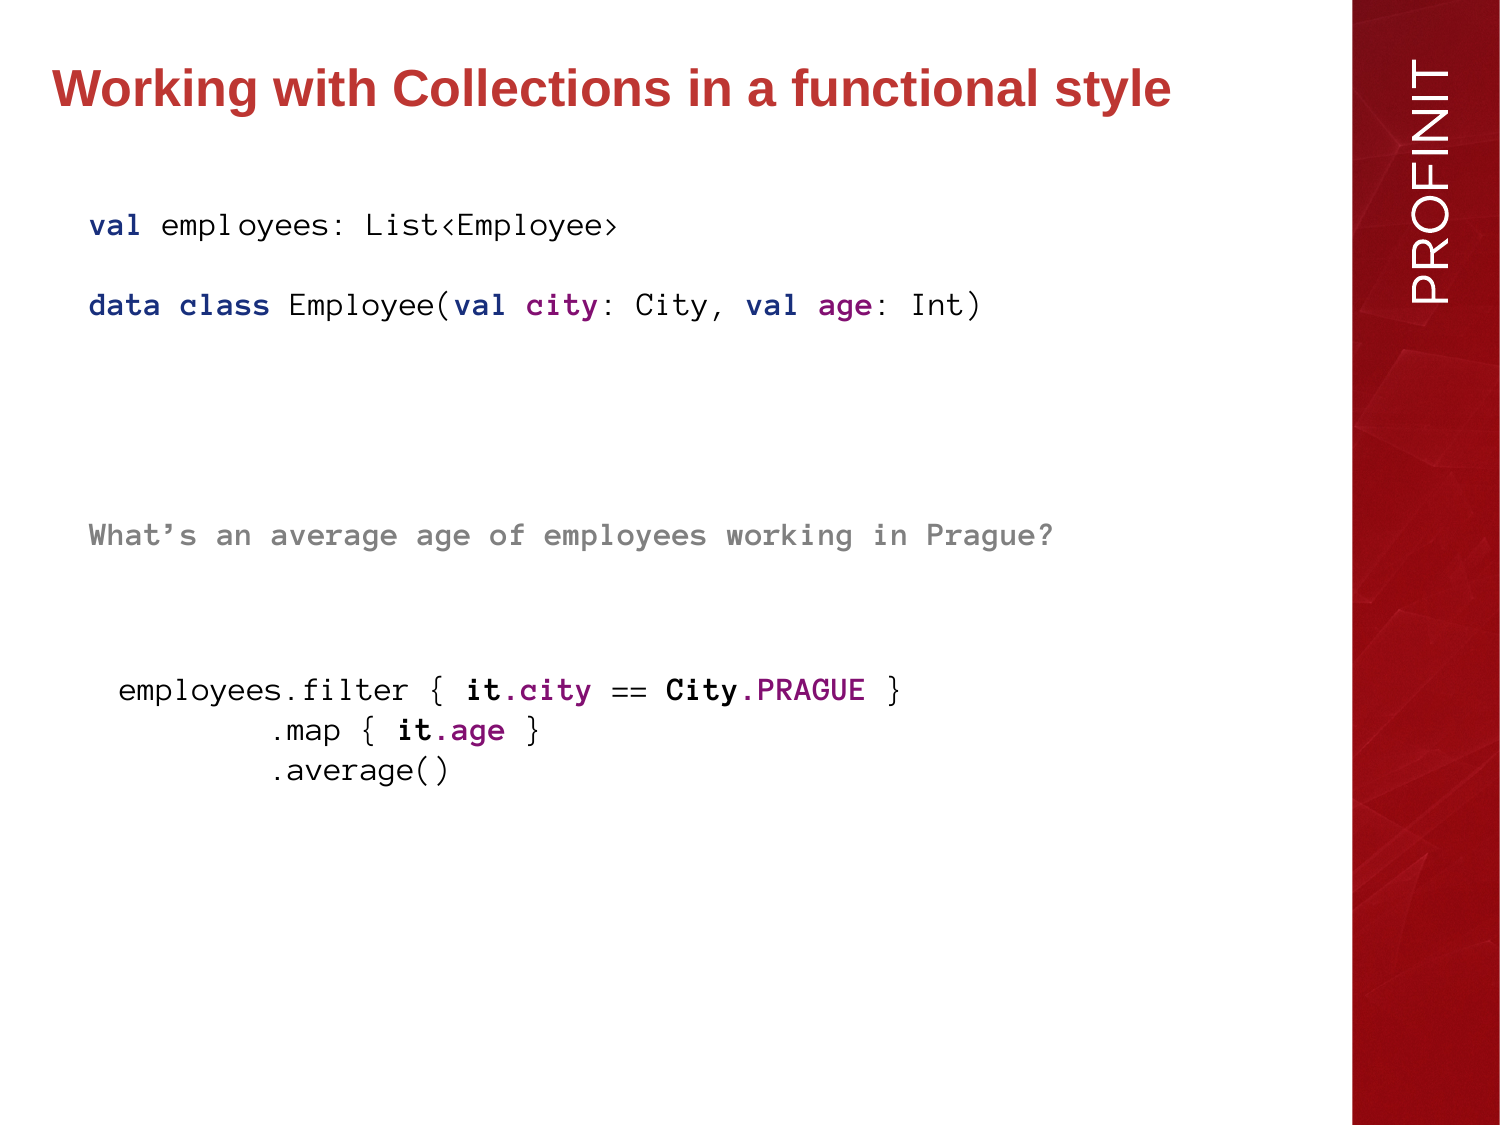

Working with Collections in a functional style
val empl	oyees: List<Employee>

data class Employee(val city: City, val age: Int)
What’s an average age of employees working in Prague?

employees.filter { it.city == City.PRAGUE }
	.map { it.age }
	.average()